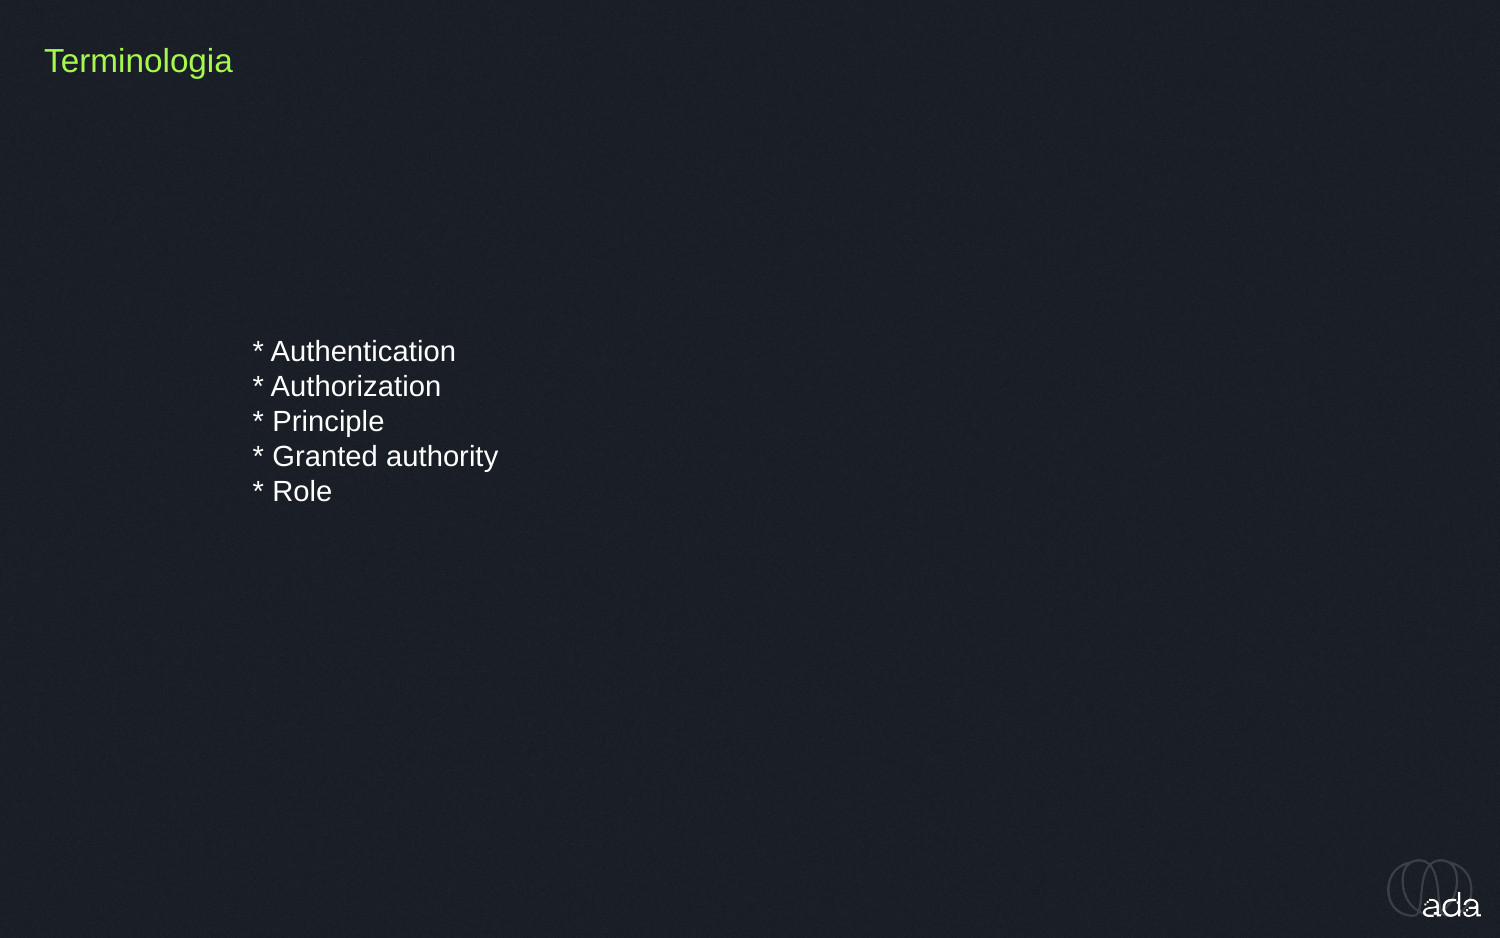

Terminologia
* Authentication
* Authorization
* Principle
* Granted authority
* Role